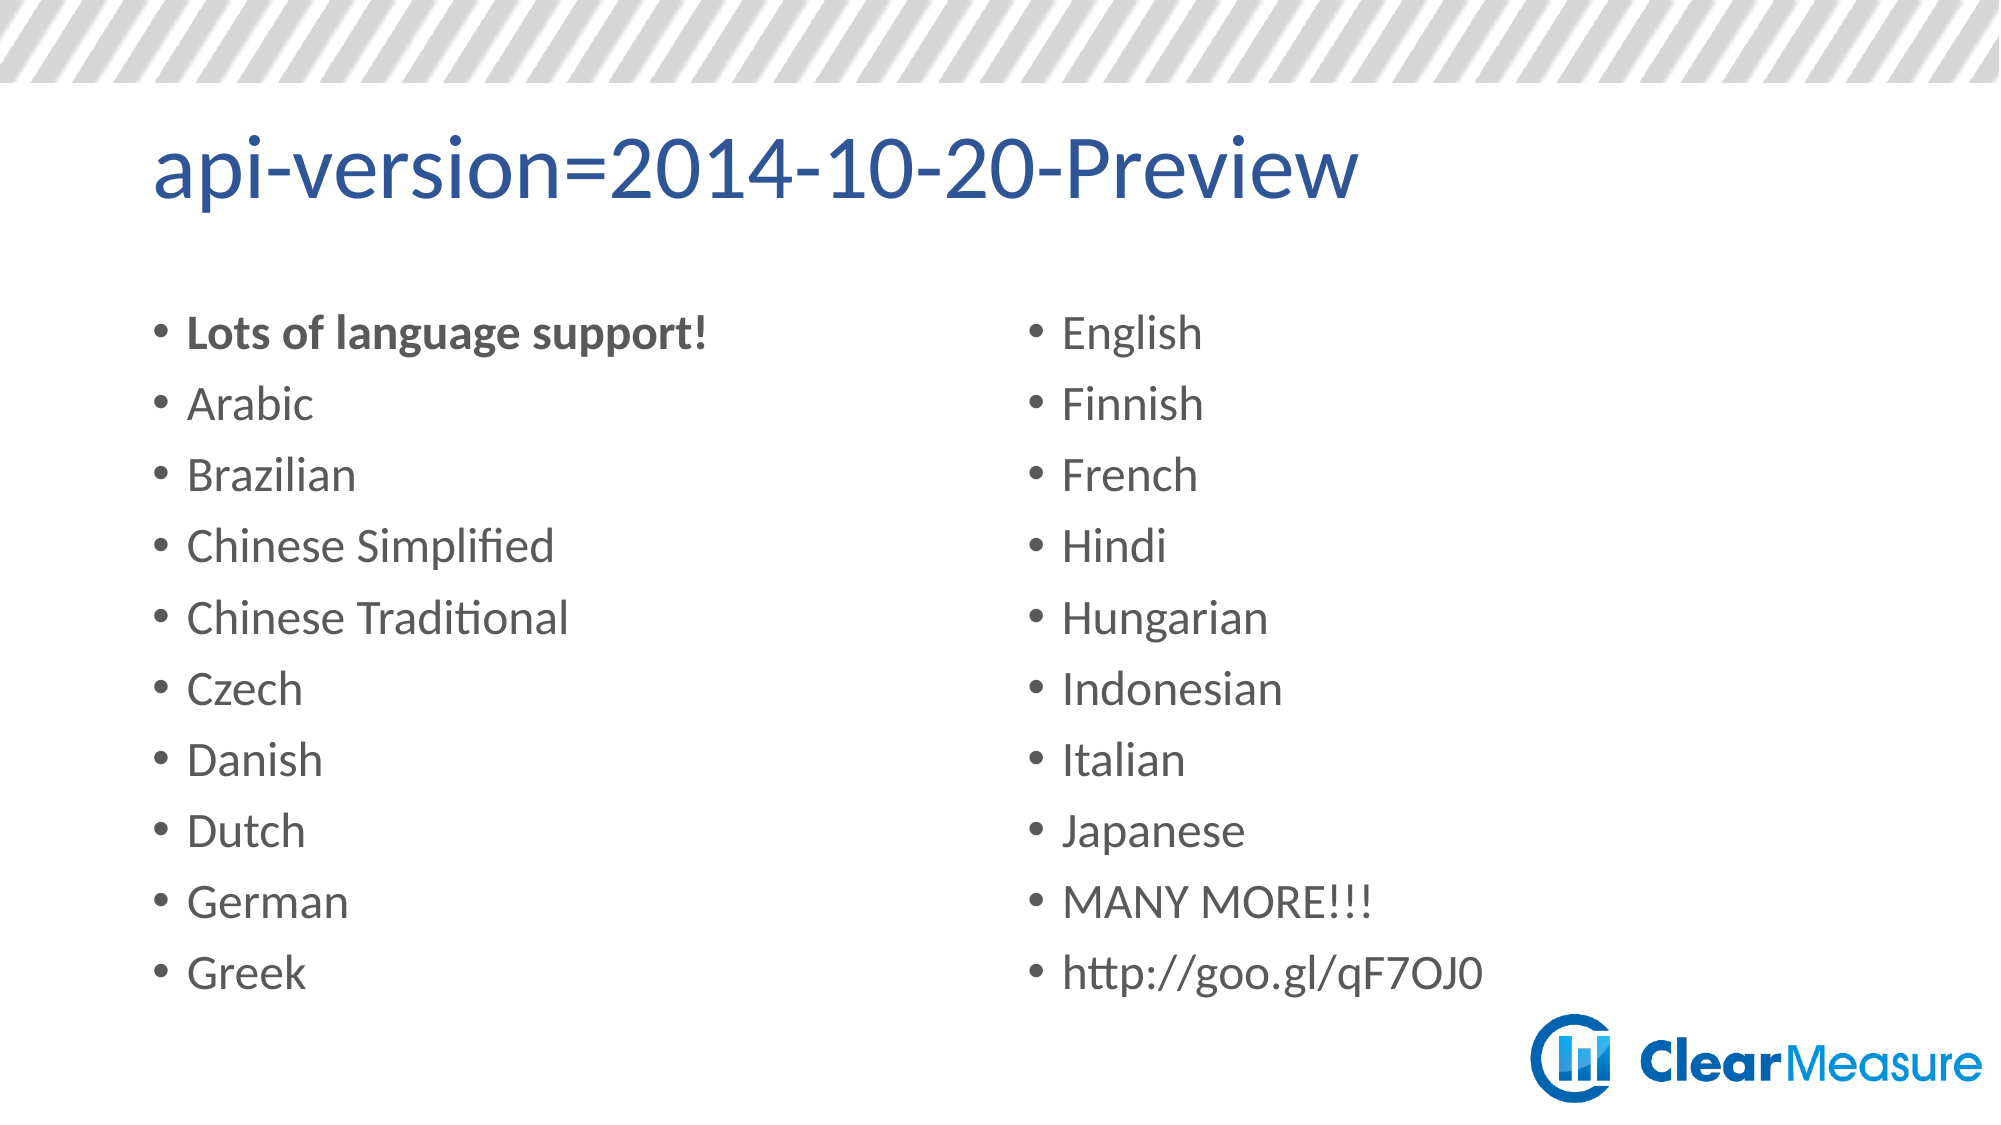

# api-version=2014-10-20-Preview
Lots of language support!
Arabic
Brazilian
Chinese Simplified
Chinese Traditional
Czech
Danish
Dutch
German
Greek

English
Finnish
French
Hindi
Hungarian
Indonesian
Italian
Japanese
MANY MORE!!!
http://goo.gl/qF7OJ0